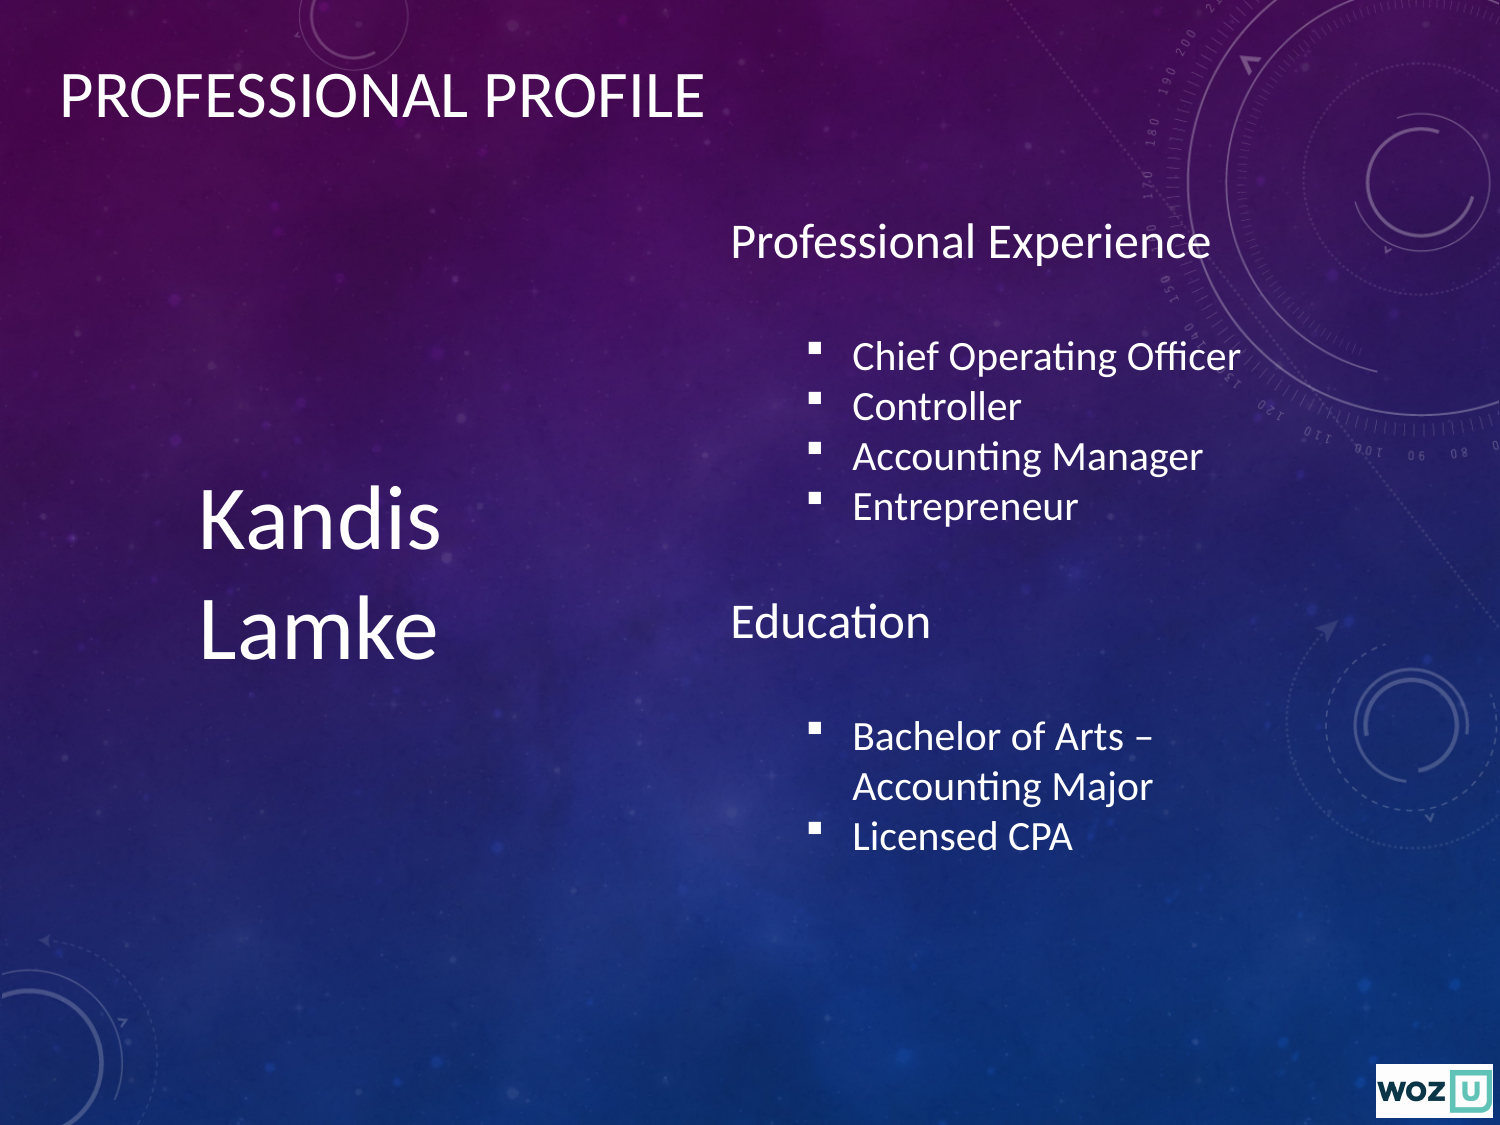

Professional profile
Professional Experience

Chief Operating Officer
Controller
Accounting Manager
Entrepreneur

Education

Bachelor of Arts – Accounting Major
Licensed CPA

Kandis
Lamke